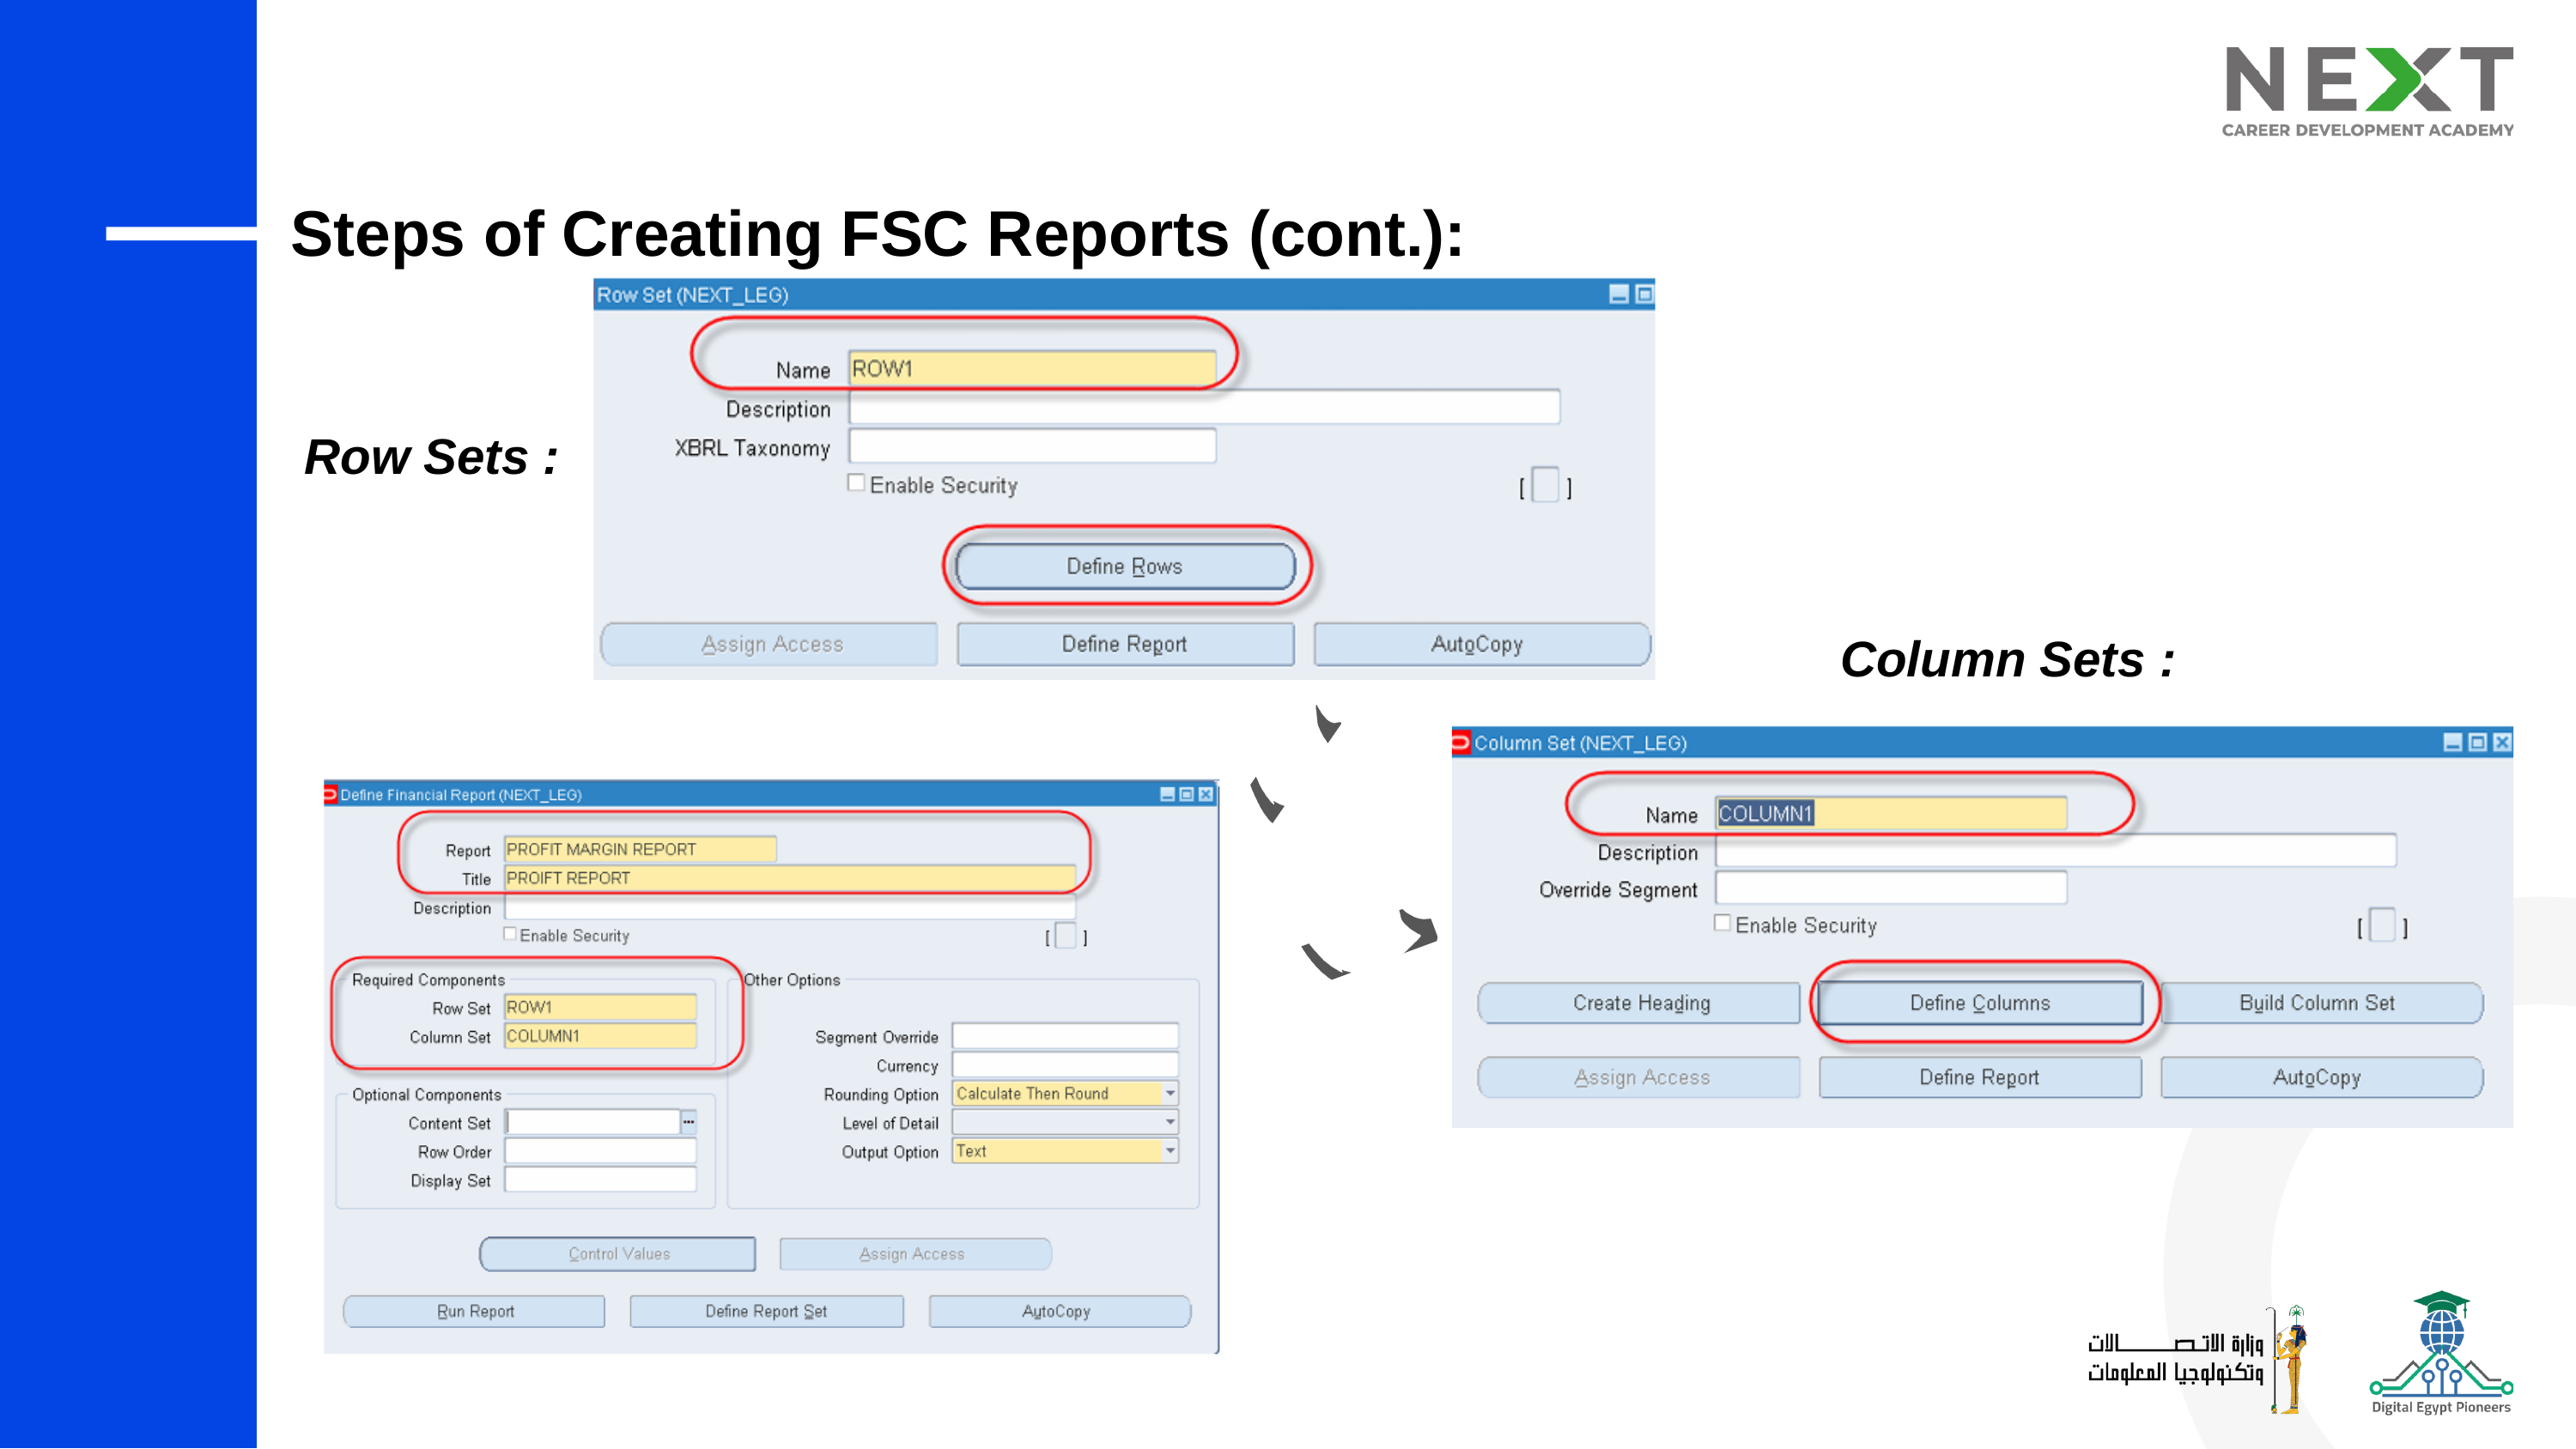

Steps of Creating FSC Reports (cont.):

 Row Sets :

 Column Sets :